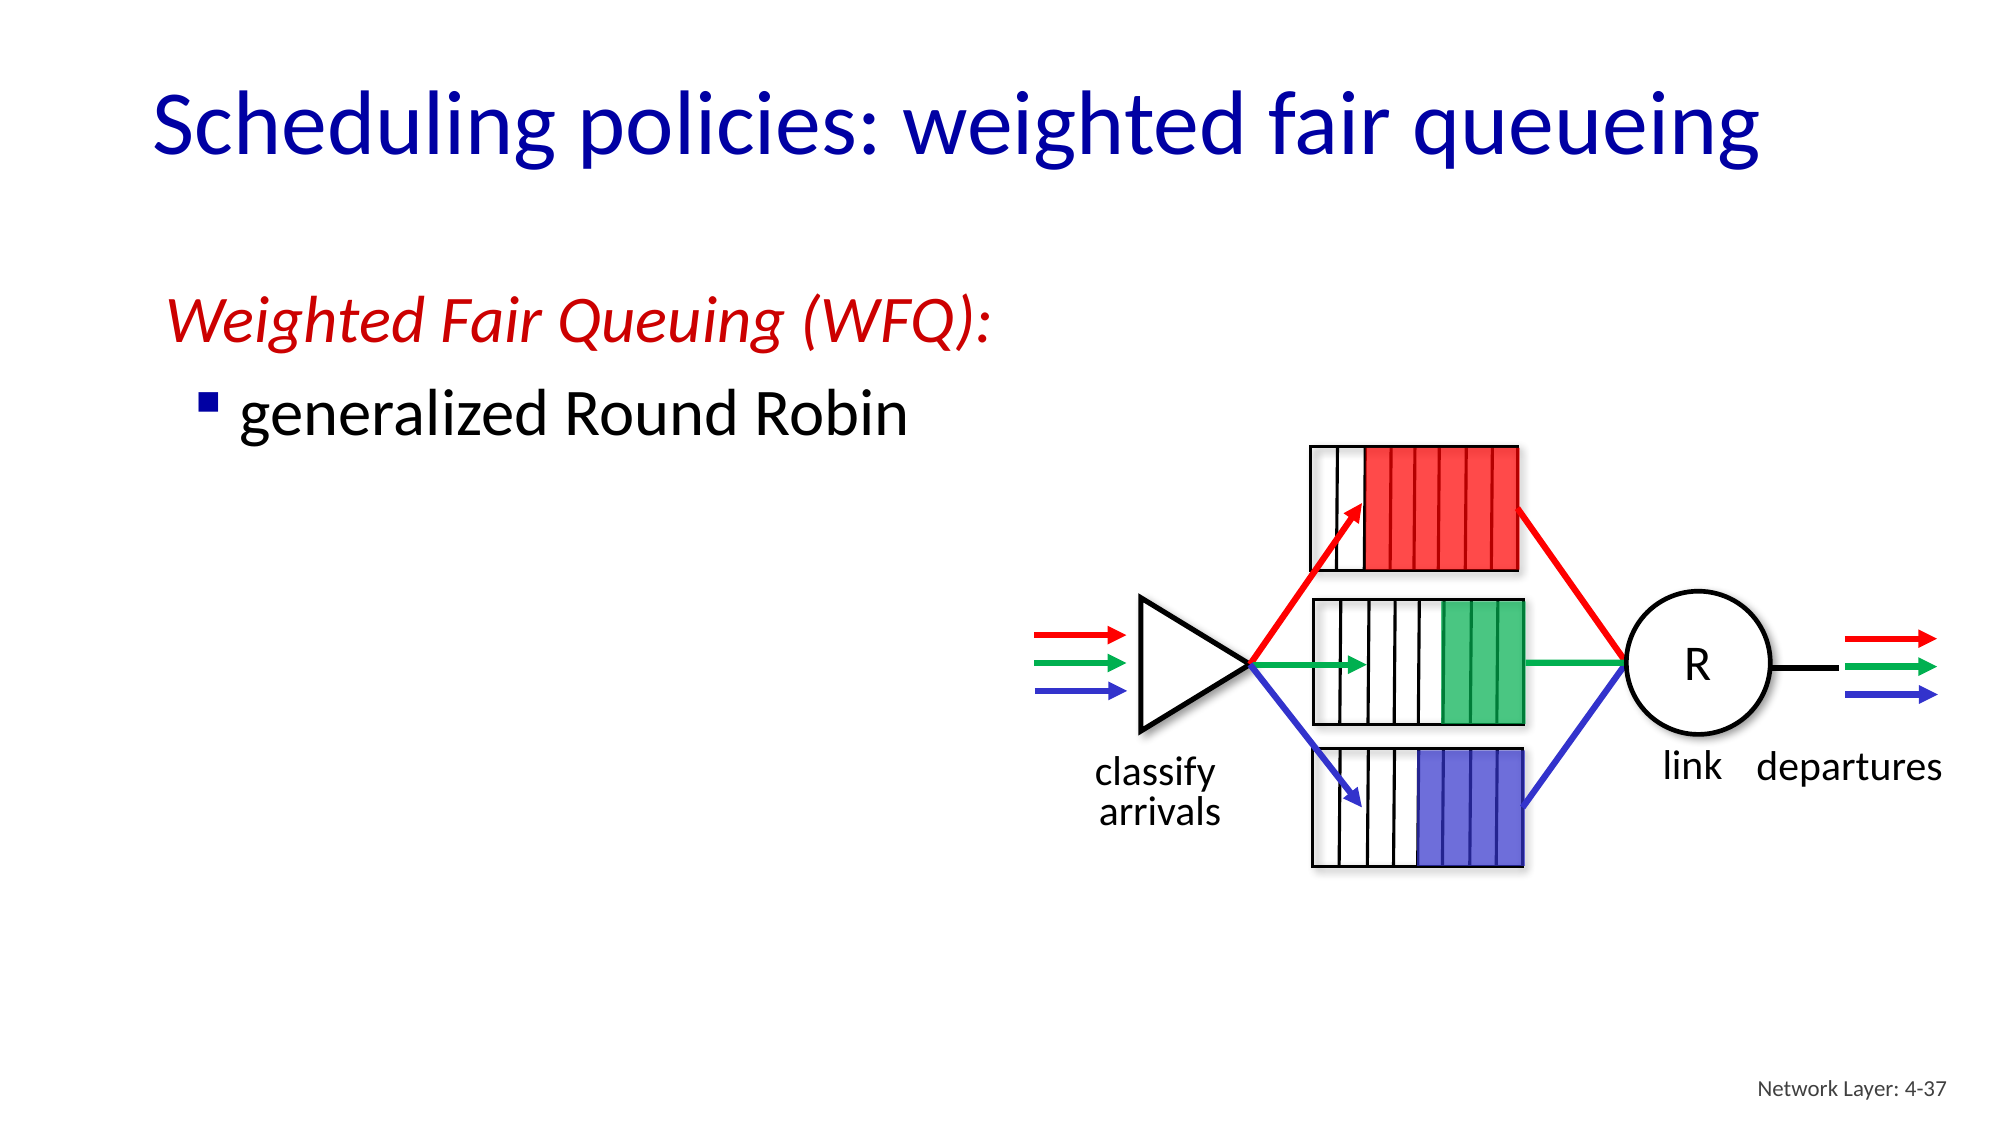

# Scheduling policies: weighted fair queueing
Weighted Fair Queuing (WFQ):
generalized Round Robin

R
link

departures
classify
arrivals
Network Layer: 4-37